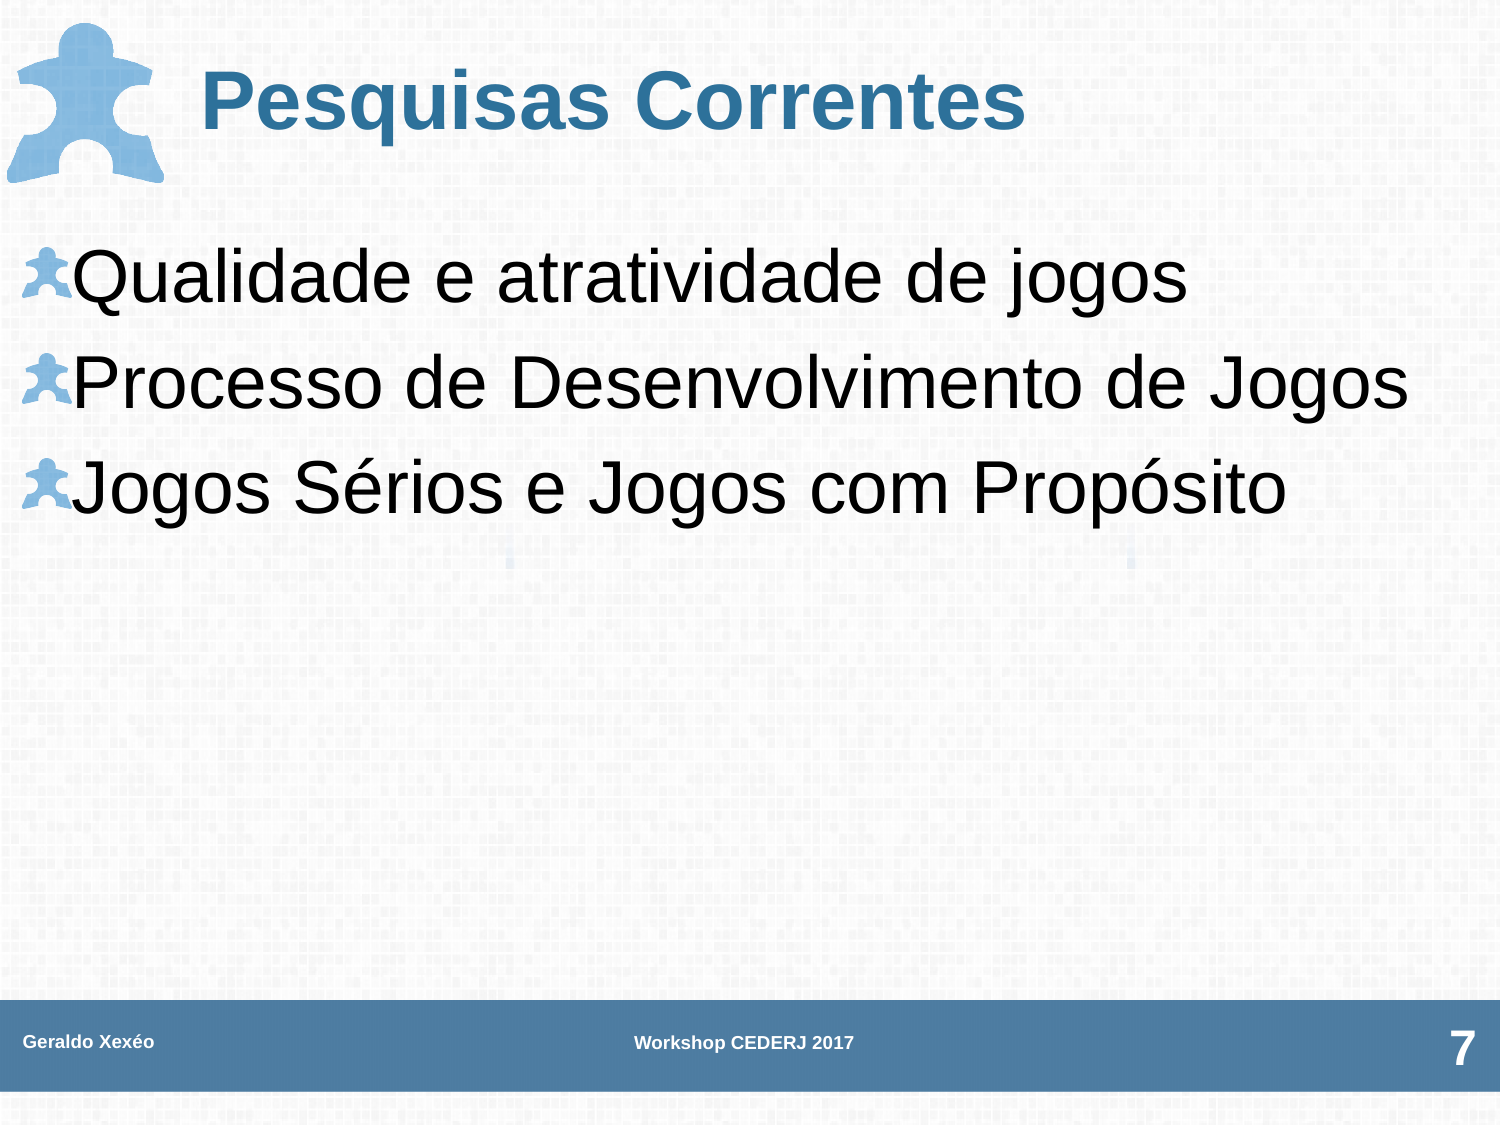

# Pesquisas Correntes
Qualidade e atratividade de jogos
Processo de Desenvolvimento de Jogos
Jogos Sérios e Jogos com Propósito
Geraldo Xexéo
Workshop CEDERJ 2017
7